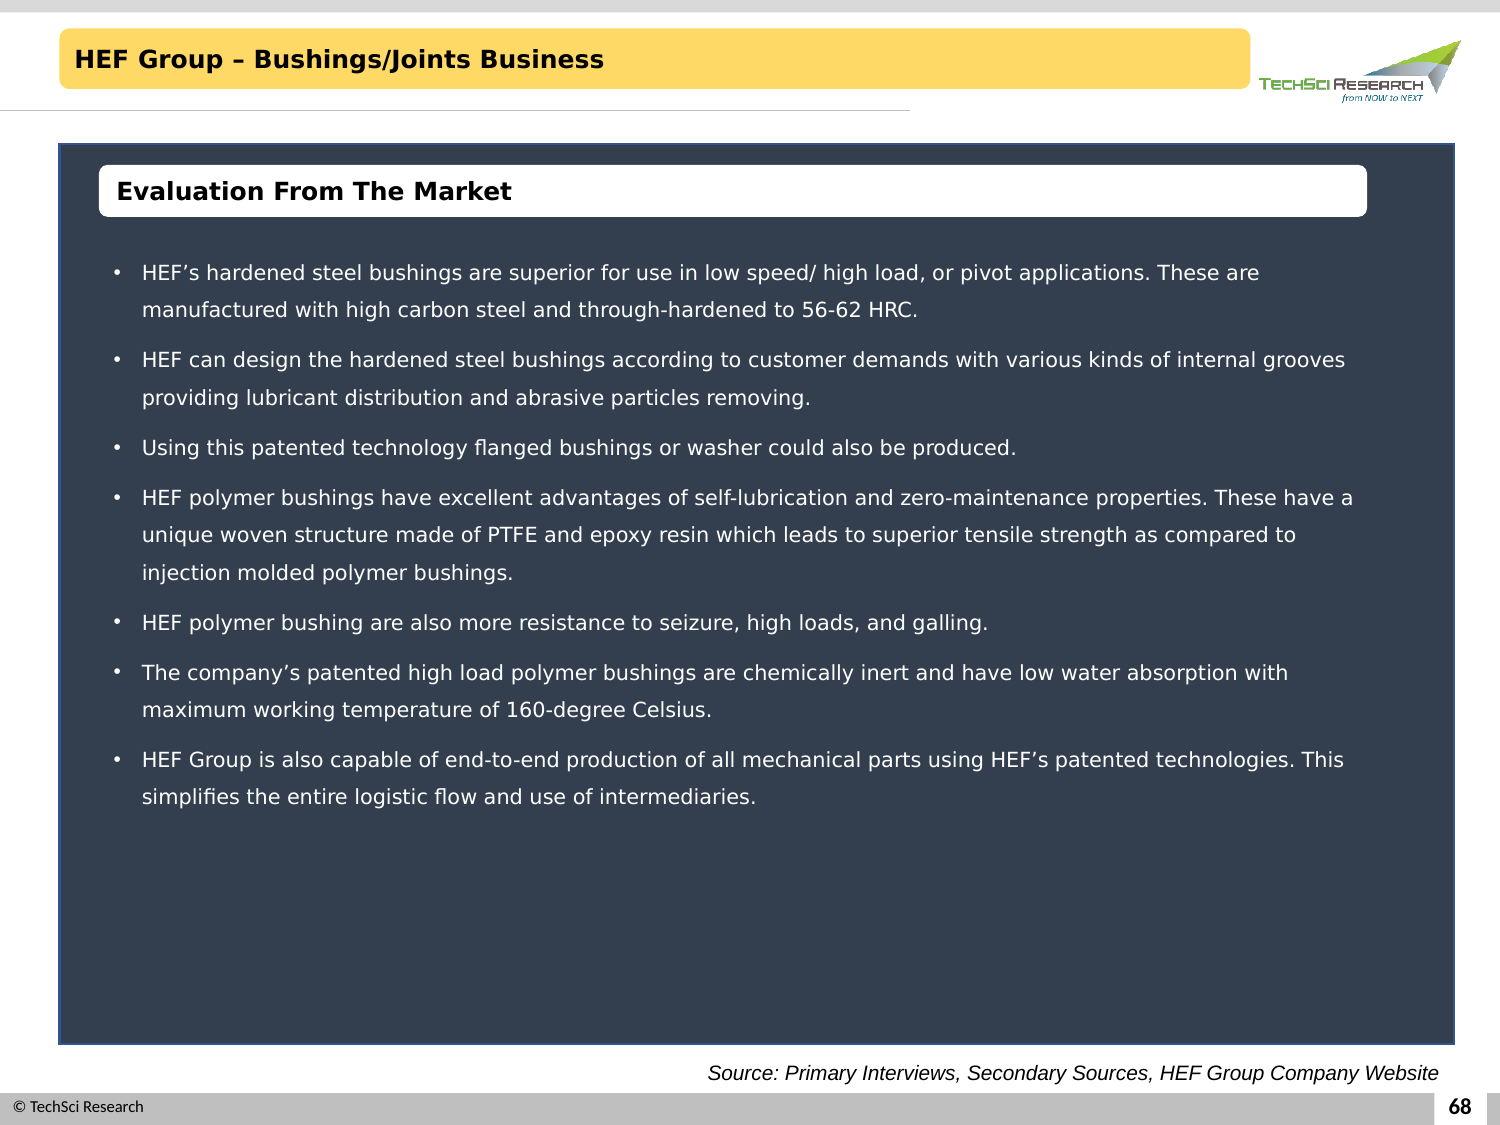

HEF Group – Bushings/Joints Business

Evaluation From The Market
HEF’s hardened steel bushings are superior for use in low speed/ high load, or pivot applications. These are manufactured with high carbon steel and through-hardened to 56-62 HRC.
HEF can design the hardened steel bushings according to customer demands with various kinds of internal grooves providing lubricant distribution and abrasive particles removing.
Using this patented technology flanged bushings or washer could also be produced.
HEF polymer bushings have excellent advantages of self-lubrication and zero-maintenance properties. These have a unique woven structure made of PTFE and epoxy resin which leads to superior tensile strength as compared to injection molded polymer bushings.
HEF polymer bushing are also more resistance to seizure, high loads, and galling.
The company’s patented high load polymer bushings are chemically inert and have low water absorption with maximum working temperature of 160-degree Celsius.
HEF Group is also capable of end-to-end production of all mechanical parts using HEF’s patented technologies. This simplifies the entire logistic flow and use of intermediaries.
Source: Primary Interviews, Secondary Sources, HEF Group Company Website